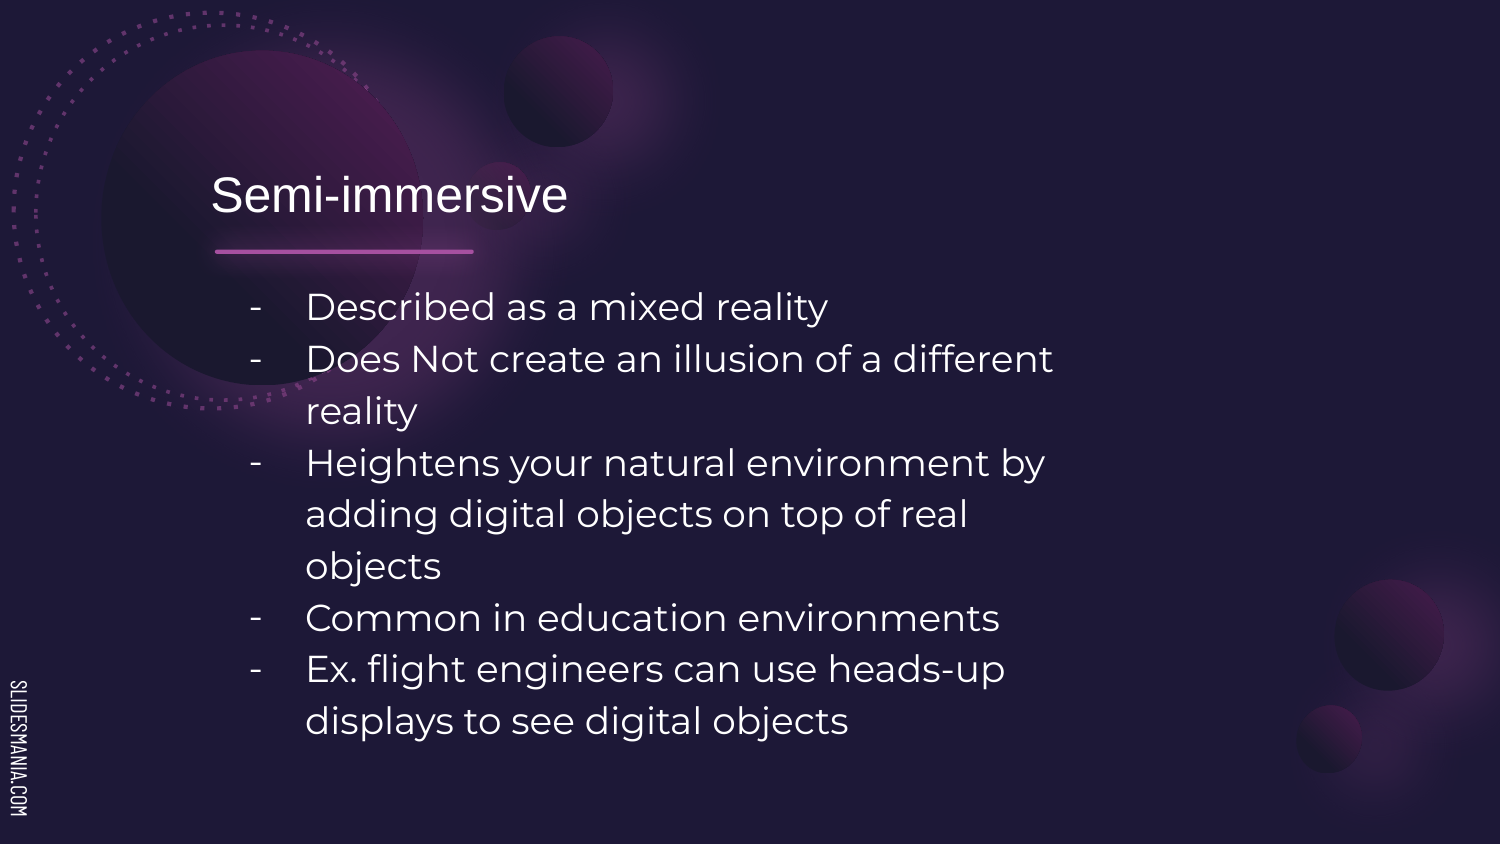

# Semi-immersive

Described as a mixed reality
Does Not create an illusion of a different reality
Heightens your natural environment by adding digital objects on top of real objects
Common in education environments
Ex. flight engineers can use heads-up displays to see digital objects